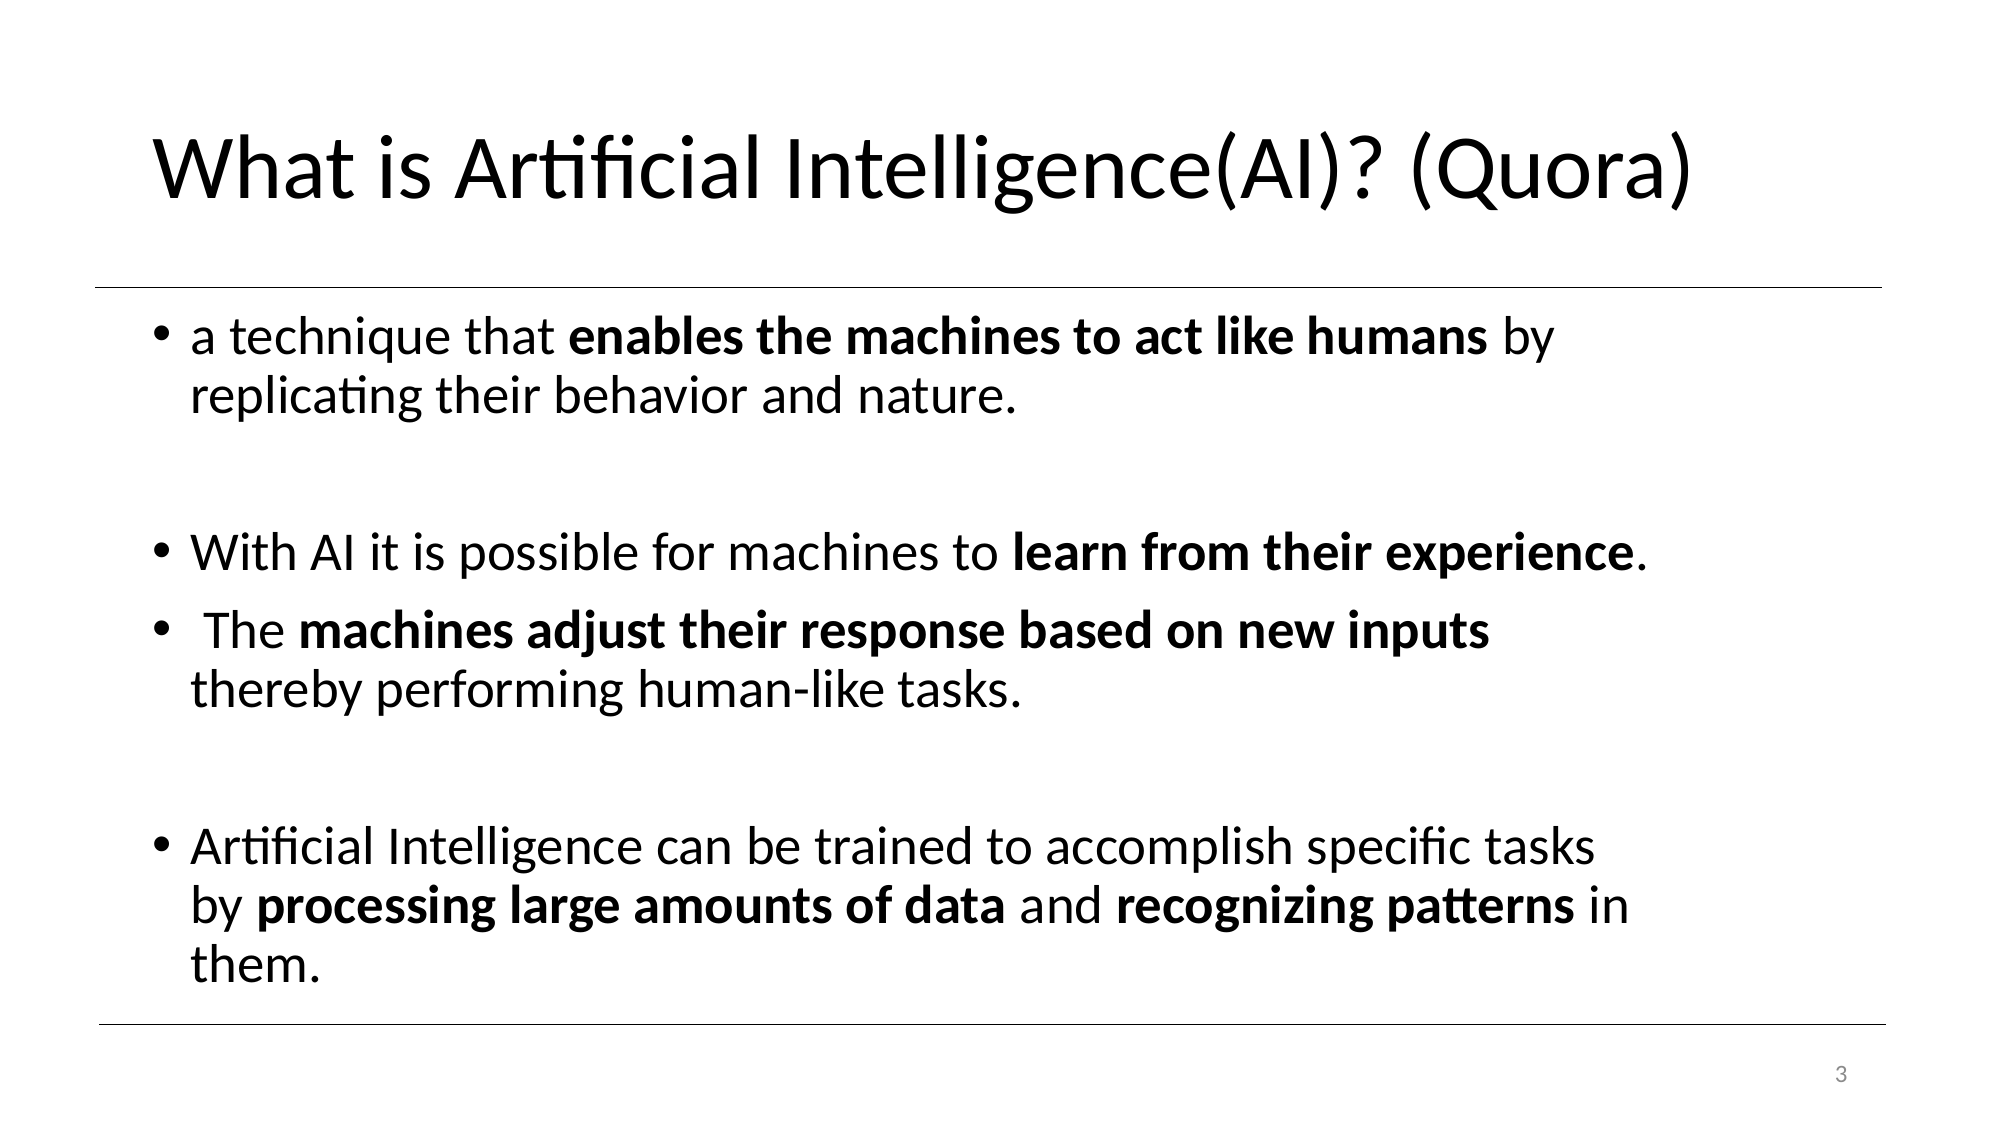

# What is Artificial Intelligence(AI)? (Quora)
a technique that enables the machines to act like humans by replicating their behavior and nature.

With AI it is possible for machines to learn from their experience.
 The machines adjust their response based on new inputs thereby performing human-like tasks.

Artificial Intelligence can be trained to accomplish specific tasks by processing large amounts of data and recognizing patterns in them.

3